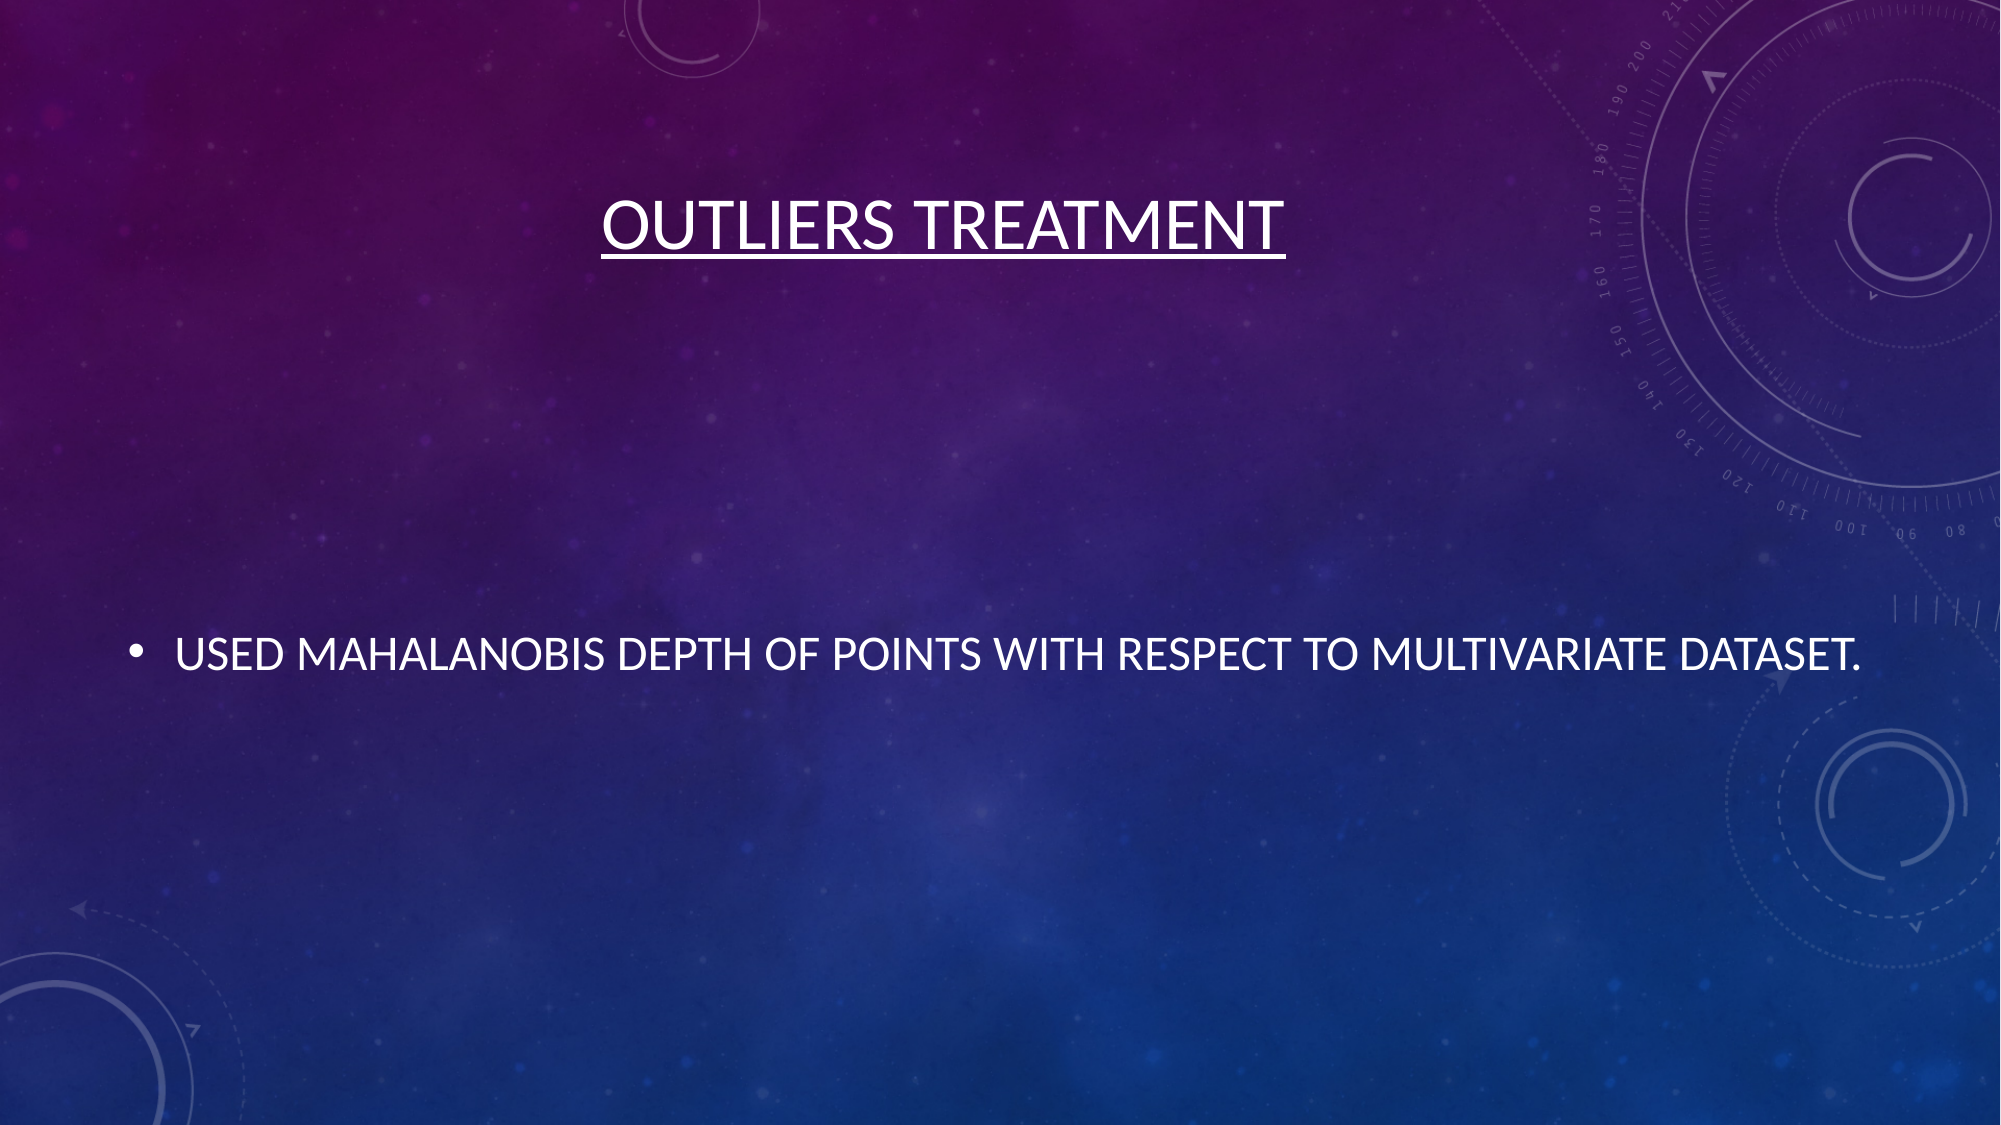

# OUTLIERS TREATMENT
USED MAHALANOBIS DEPTH OF POINTS WITH RESPECT TO MULTIVARIATE DATASET.